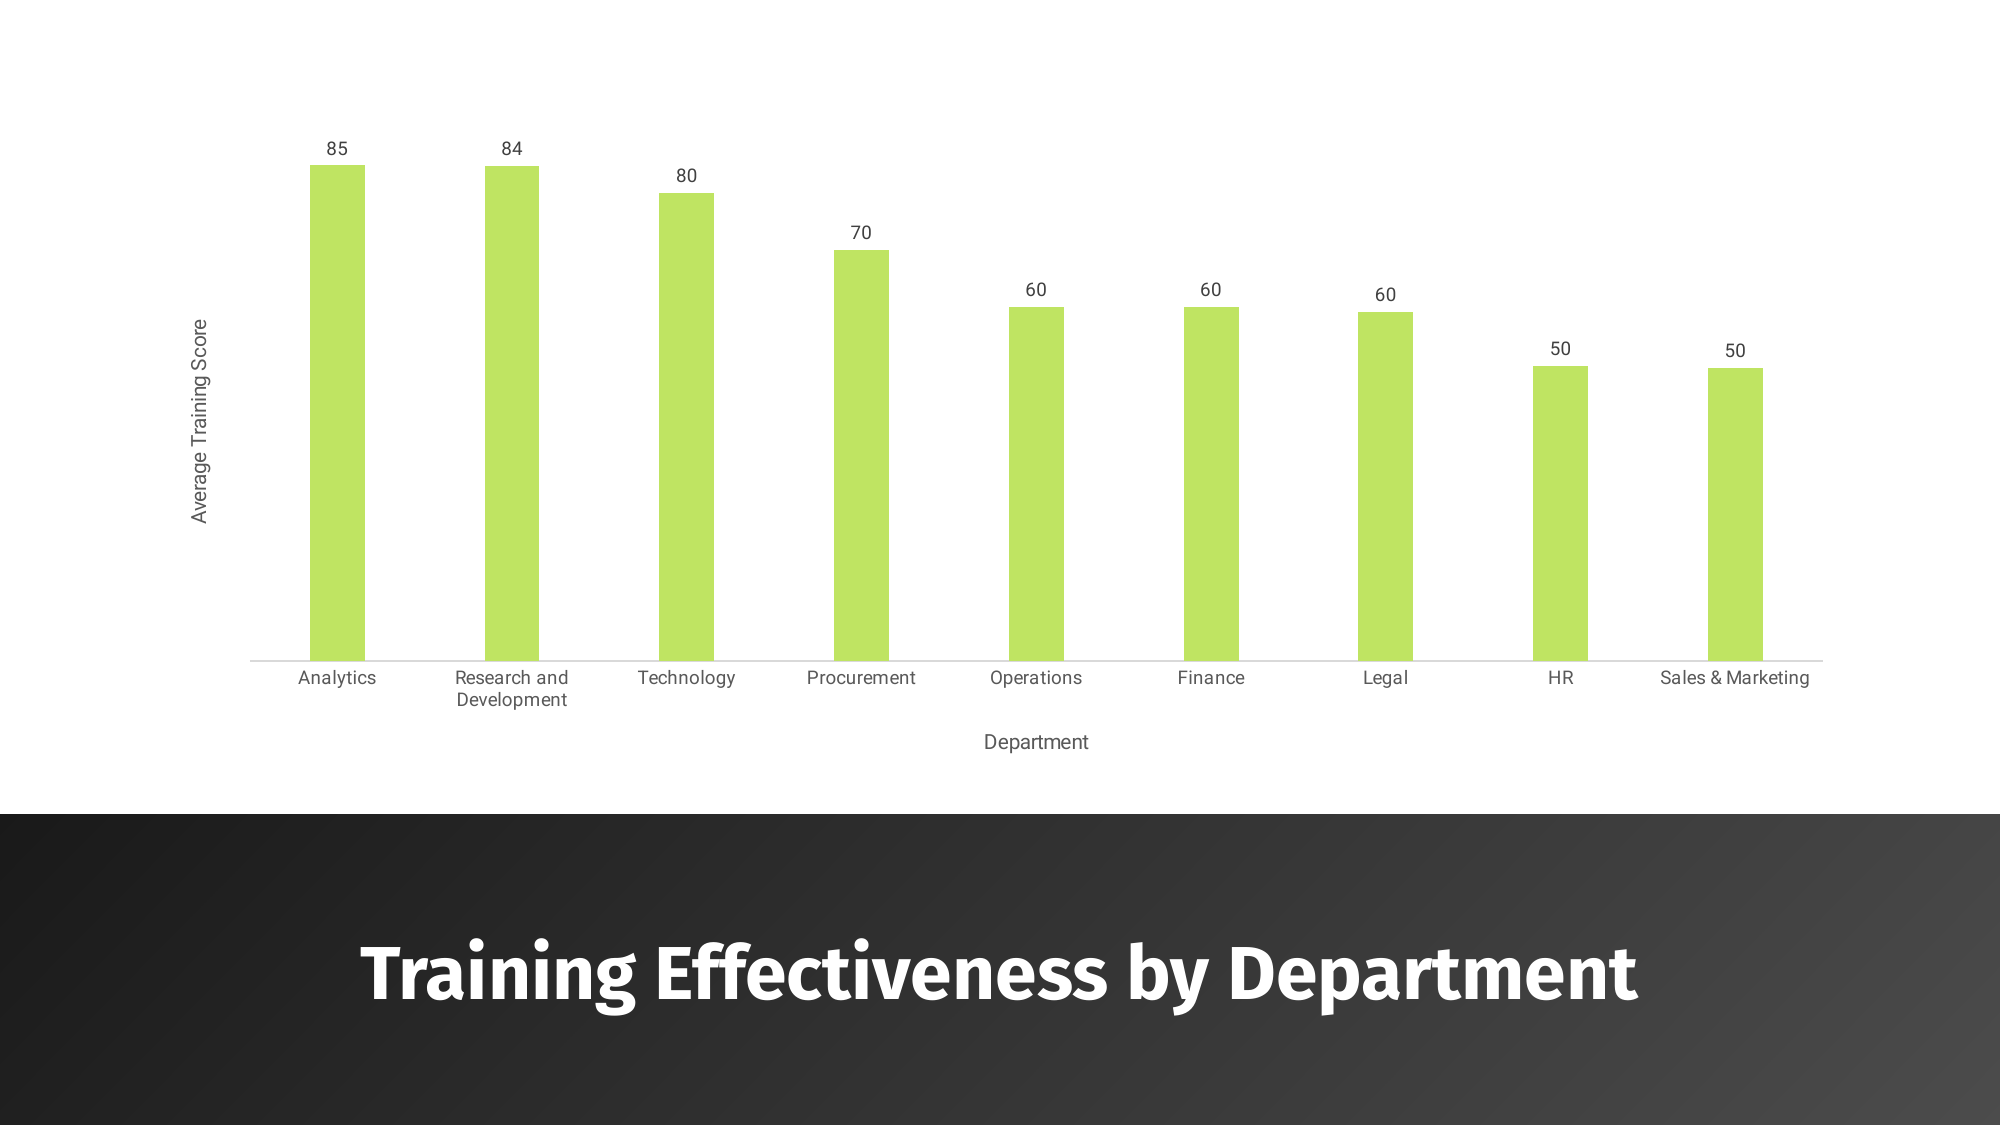

### Chart

| Category | Total |
|---|---|
| Analytics | 84.56511490866235 |
| Research and Development | 84.45180722891567 |
| Technology | 79.84765802637563 |
| Procurement | 70.18035714285715 |
| Operations | 60.351589103291715 |
| Finance | 60.32668329177057 |
| Legal | 59.53313253012048 |
| HR | 50.34939759036145 |
| Sales & Marketing | 50.05661414437523 |
Training Effectiveness by Department

 Training Effectiveness by Department